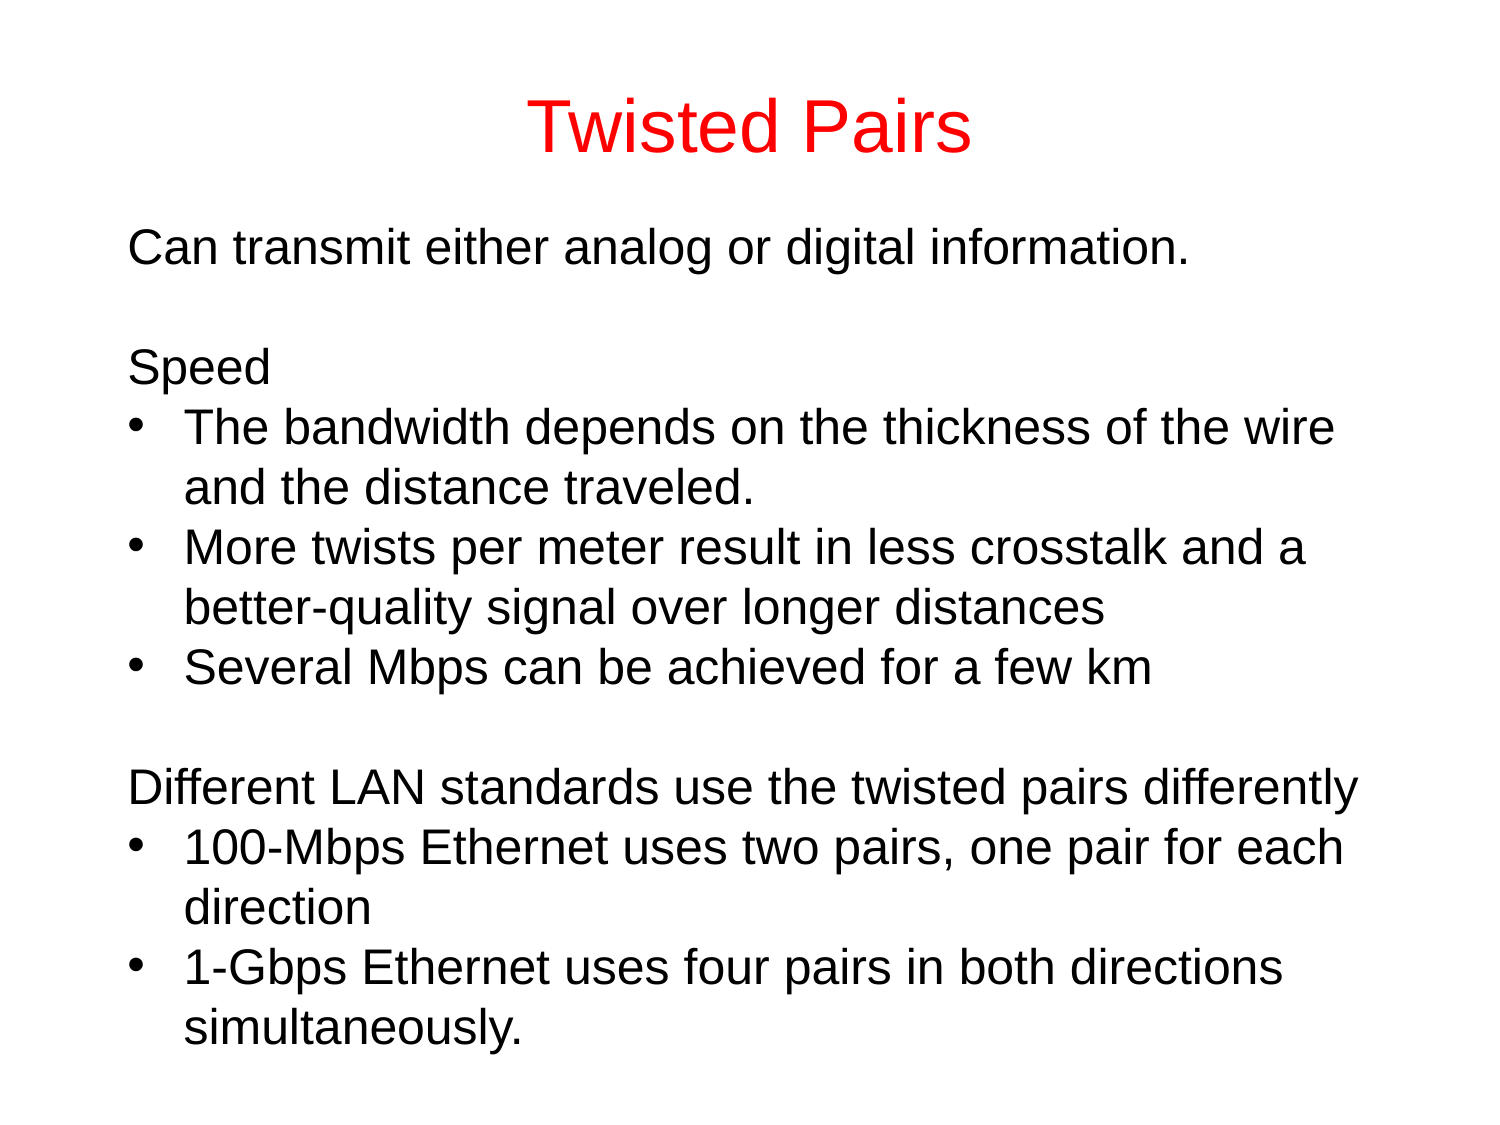

# Twisted Pairs
Can transmit either analog or digital information.

Speed
The bandwidth depends on the thickness of the wire and the distance traveled.
More twists per meter result in less crosstalk and a better-quality signal over longer distances
Several Mbps can be achieved for a few km

Different LAN standards use the twisted pairs differently
100-Mbps Ethernet uses two pairs, one pair for each direction
1-Gbps Ethernet uses four pairs in both directions simultaneously.